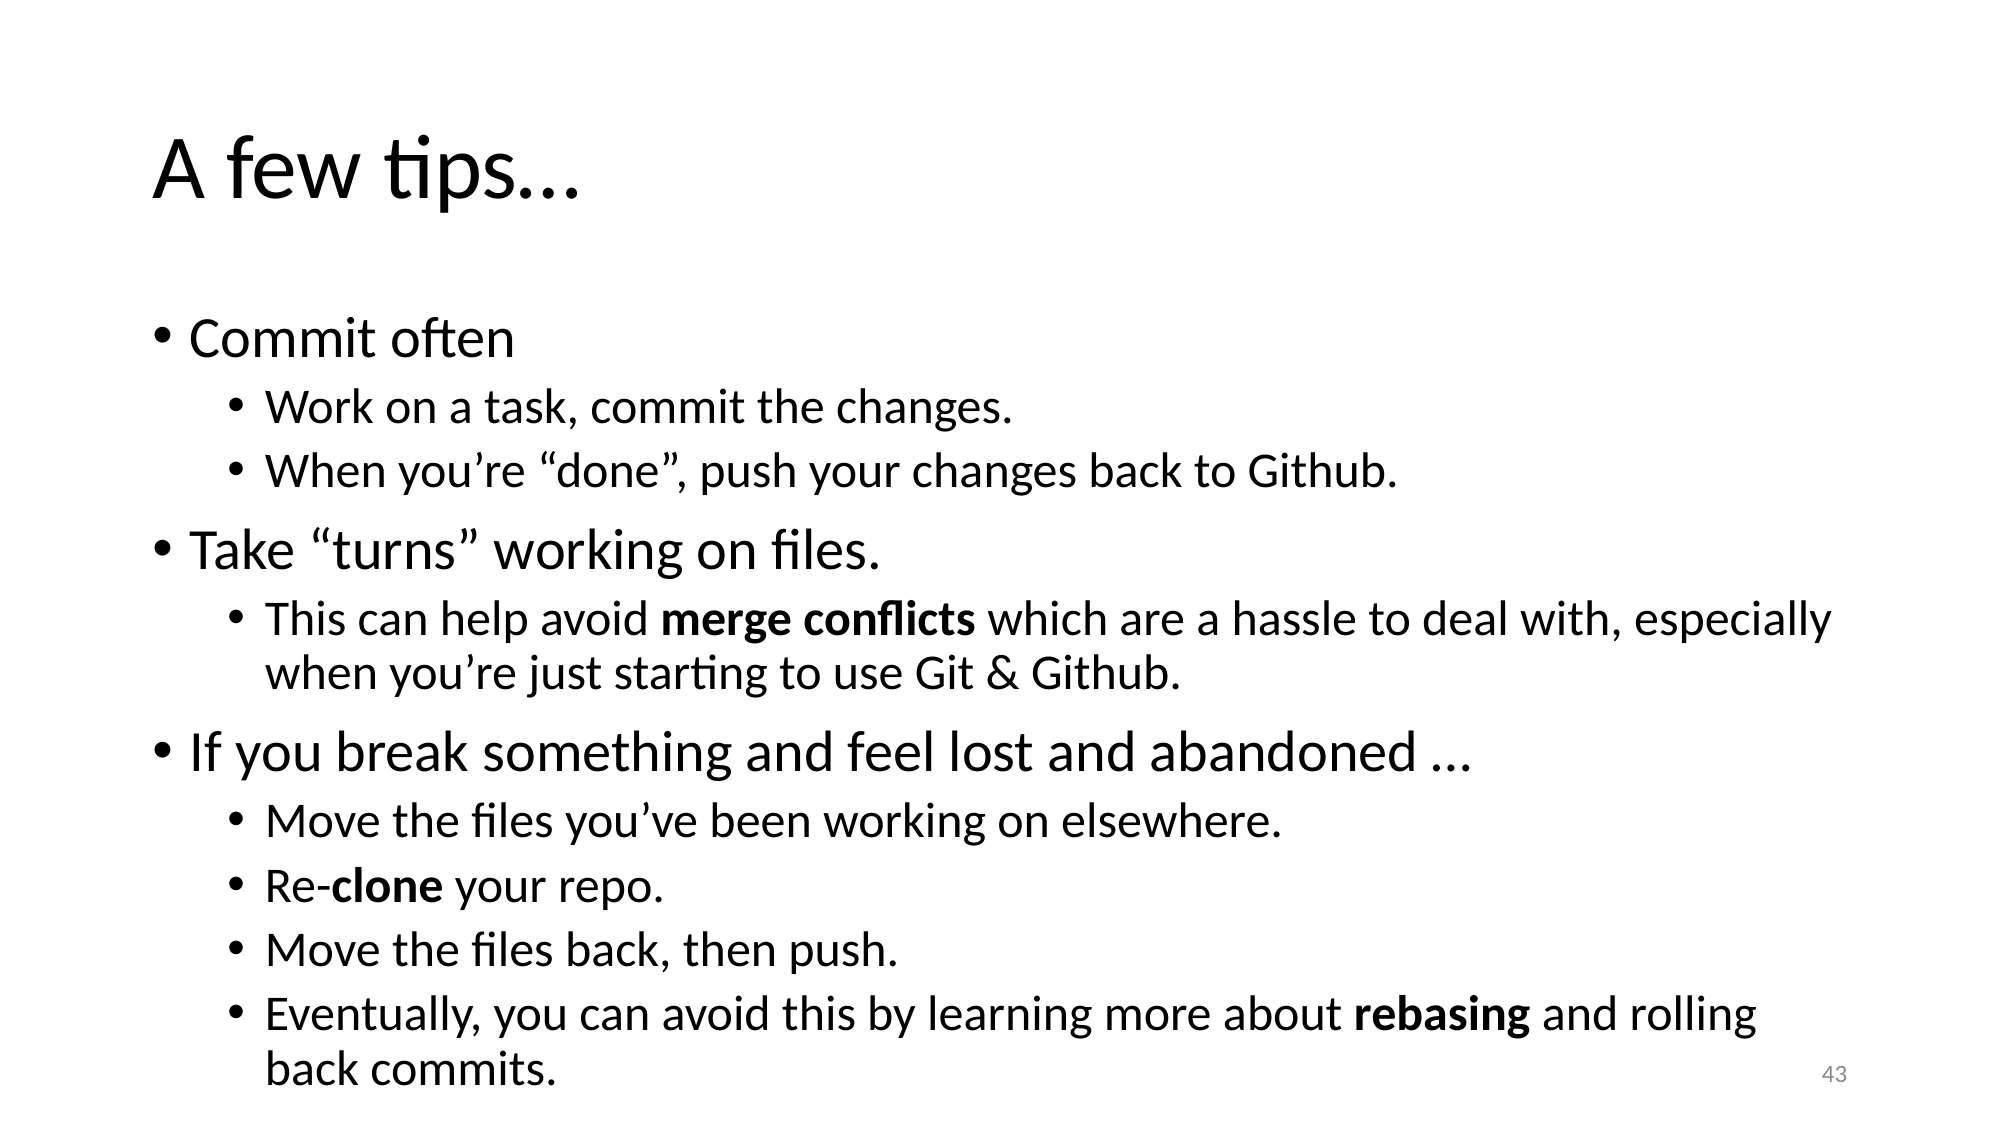

# A few tips…
Commit often
Work on a task, commit the changes.
When you’re “done”, push your changes back to Github.
Take “turns” working on files.
This can help avoid merge conflicts which are a hassle to deal with, especially when you’re just starting to use Git & Github.
If you break something and feel lost and abandoned …
Move the files you’ve been working on elsewhere.
Re-clone your repo.
Move the files back, then push.
Eventually, you can avoid this by learning more about rebasing and rolling back commits.
43